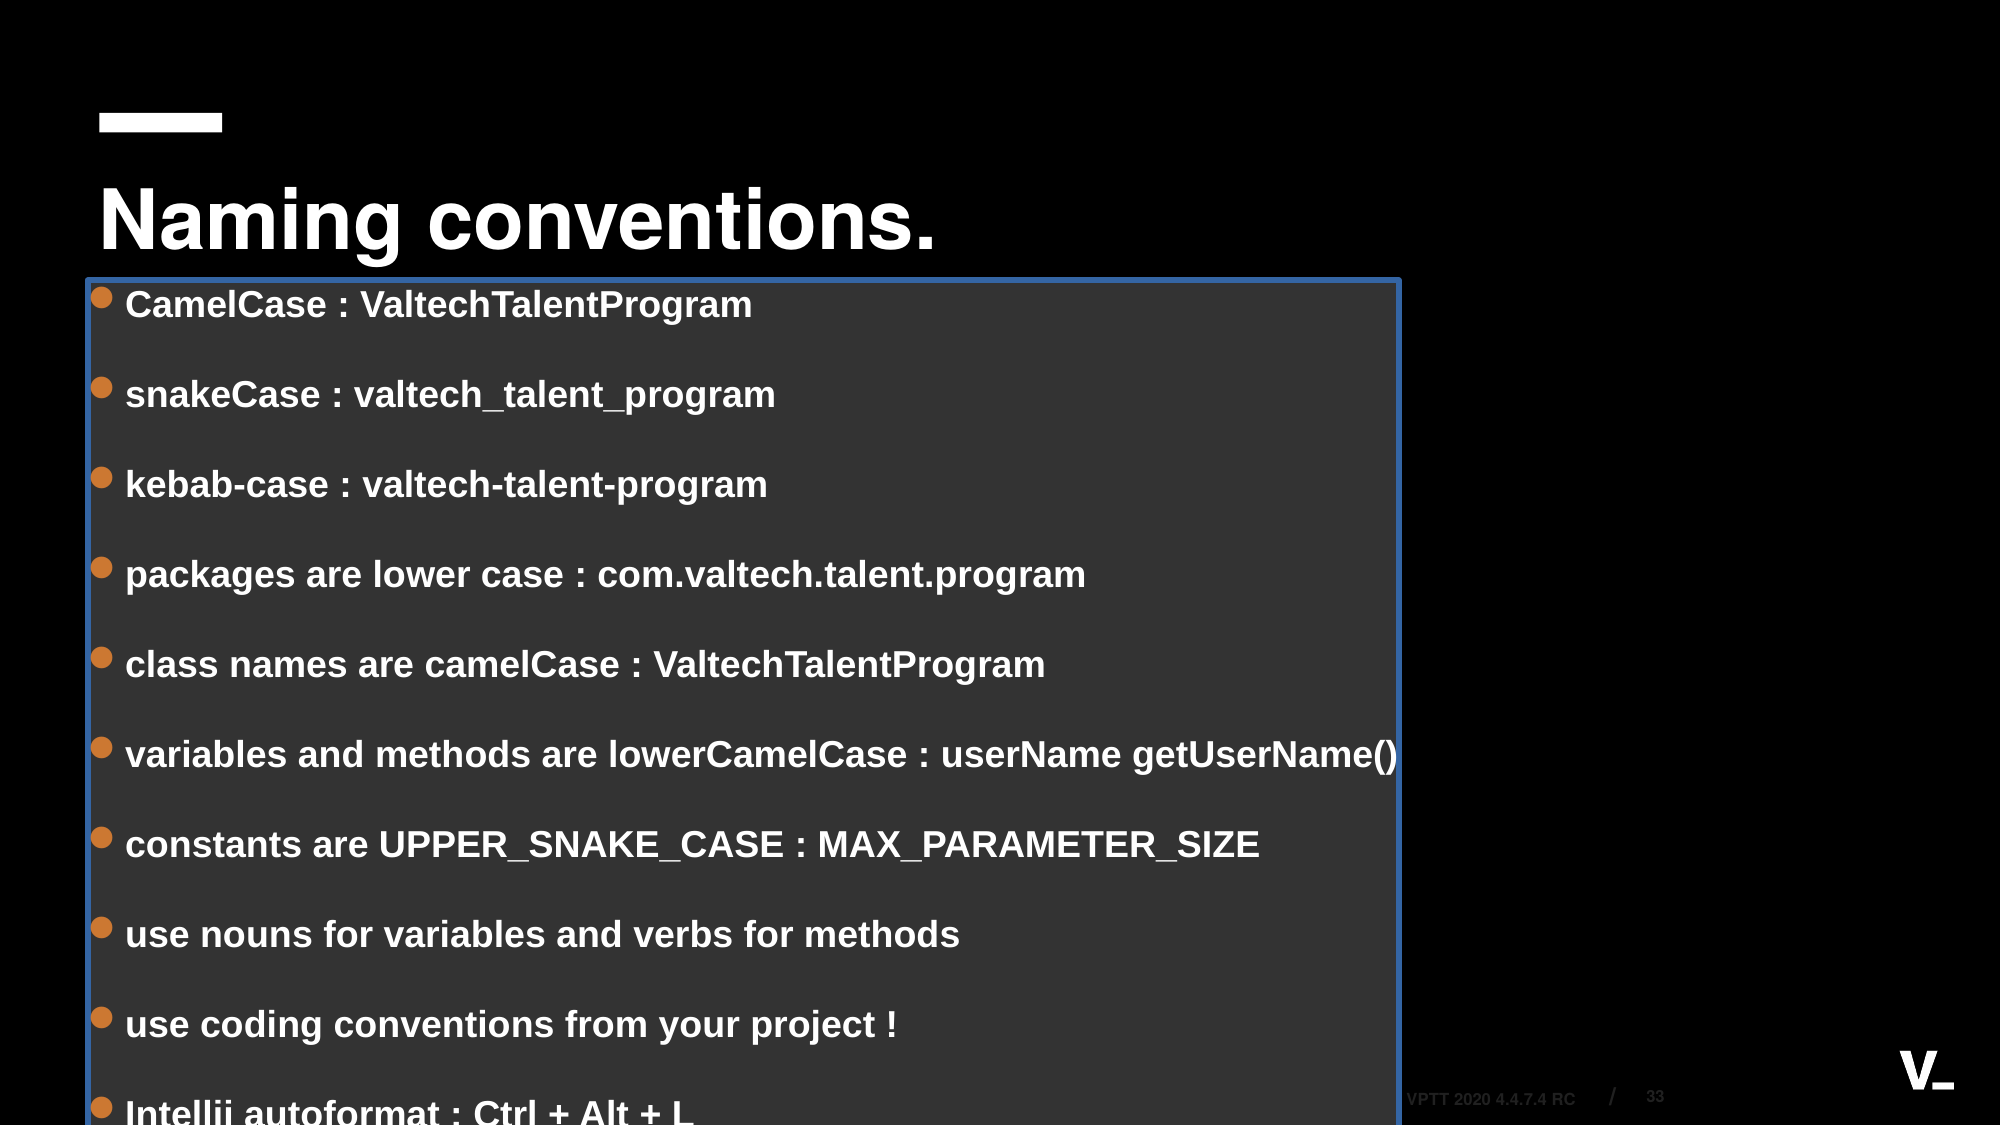

Naming conventions.
CamelCase : ValtechTalentProgram

snakeCase : valtech_talent_program

kebab-case : valtech-talent-program

packages are lower case : com.valtech.talent.program

class names are camelCase : ValtechTalentProgram

variables and methods are lowerCamelCase : userName getUserName()

constants are UPPER_SNAKE_CASE : MAX_PARAMETER_SIZE

use nouns for variables and verbs for methods

use coding conventions from your project !

Intellij autoformat : Ctrl + Alt + L

33
VPTT 2020 4.4.7.4 RC       /